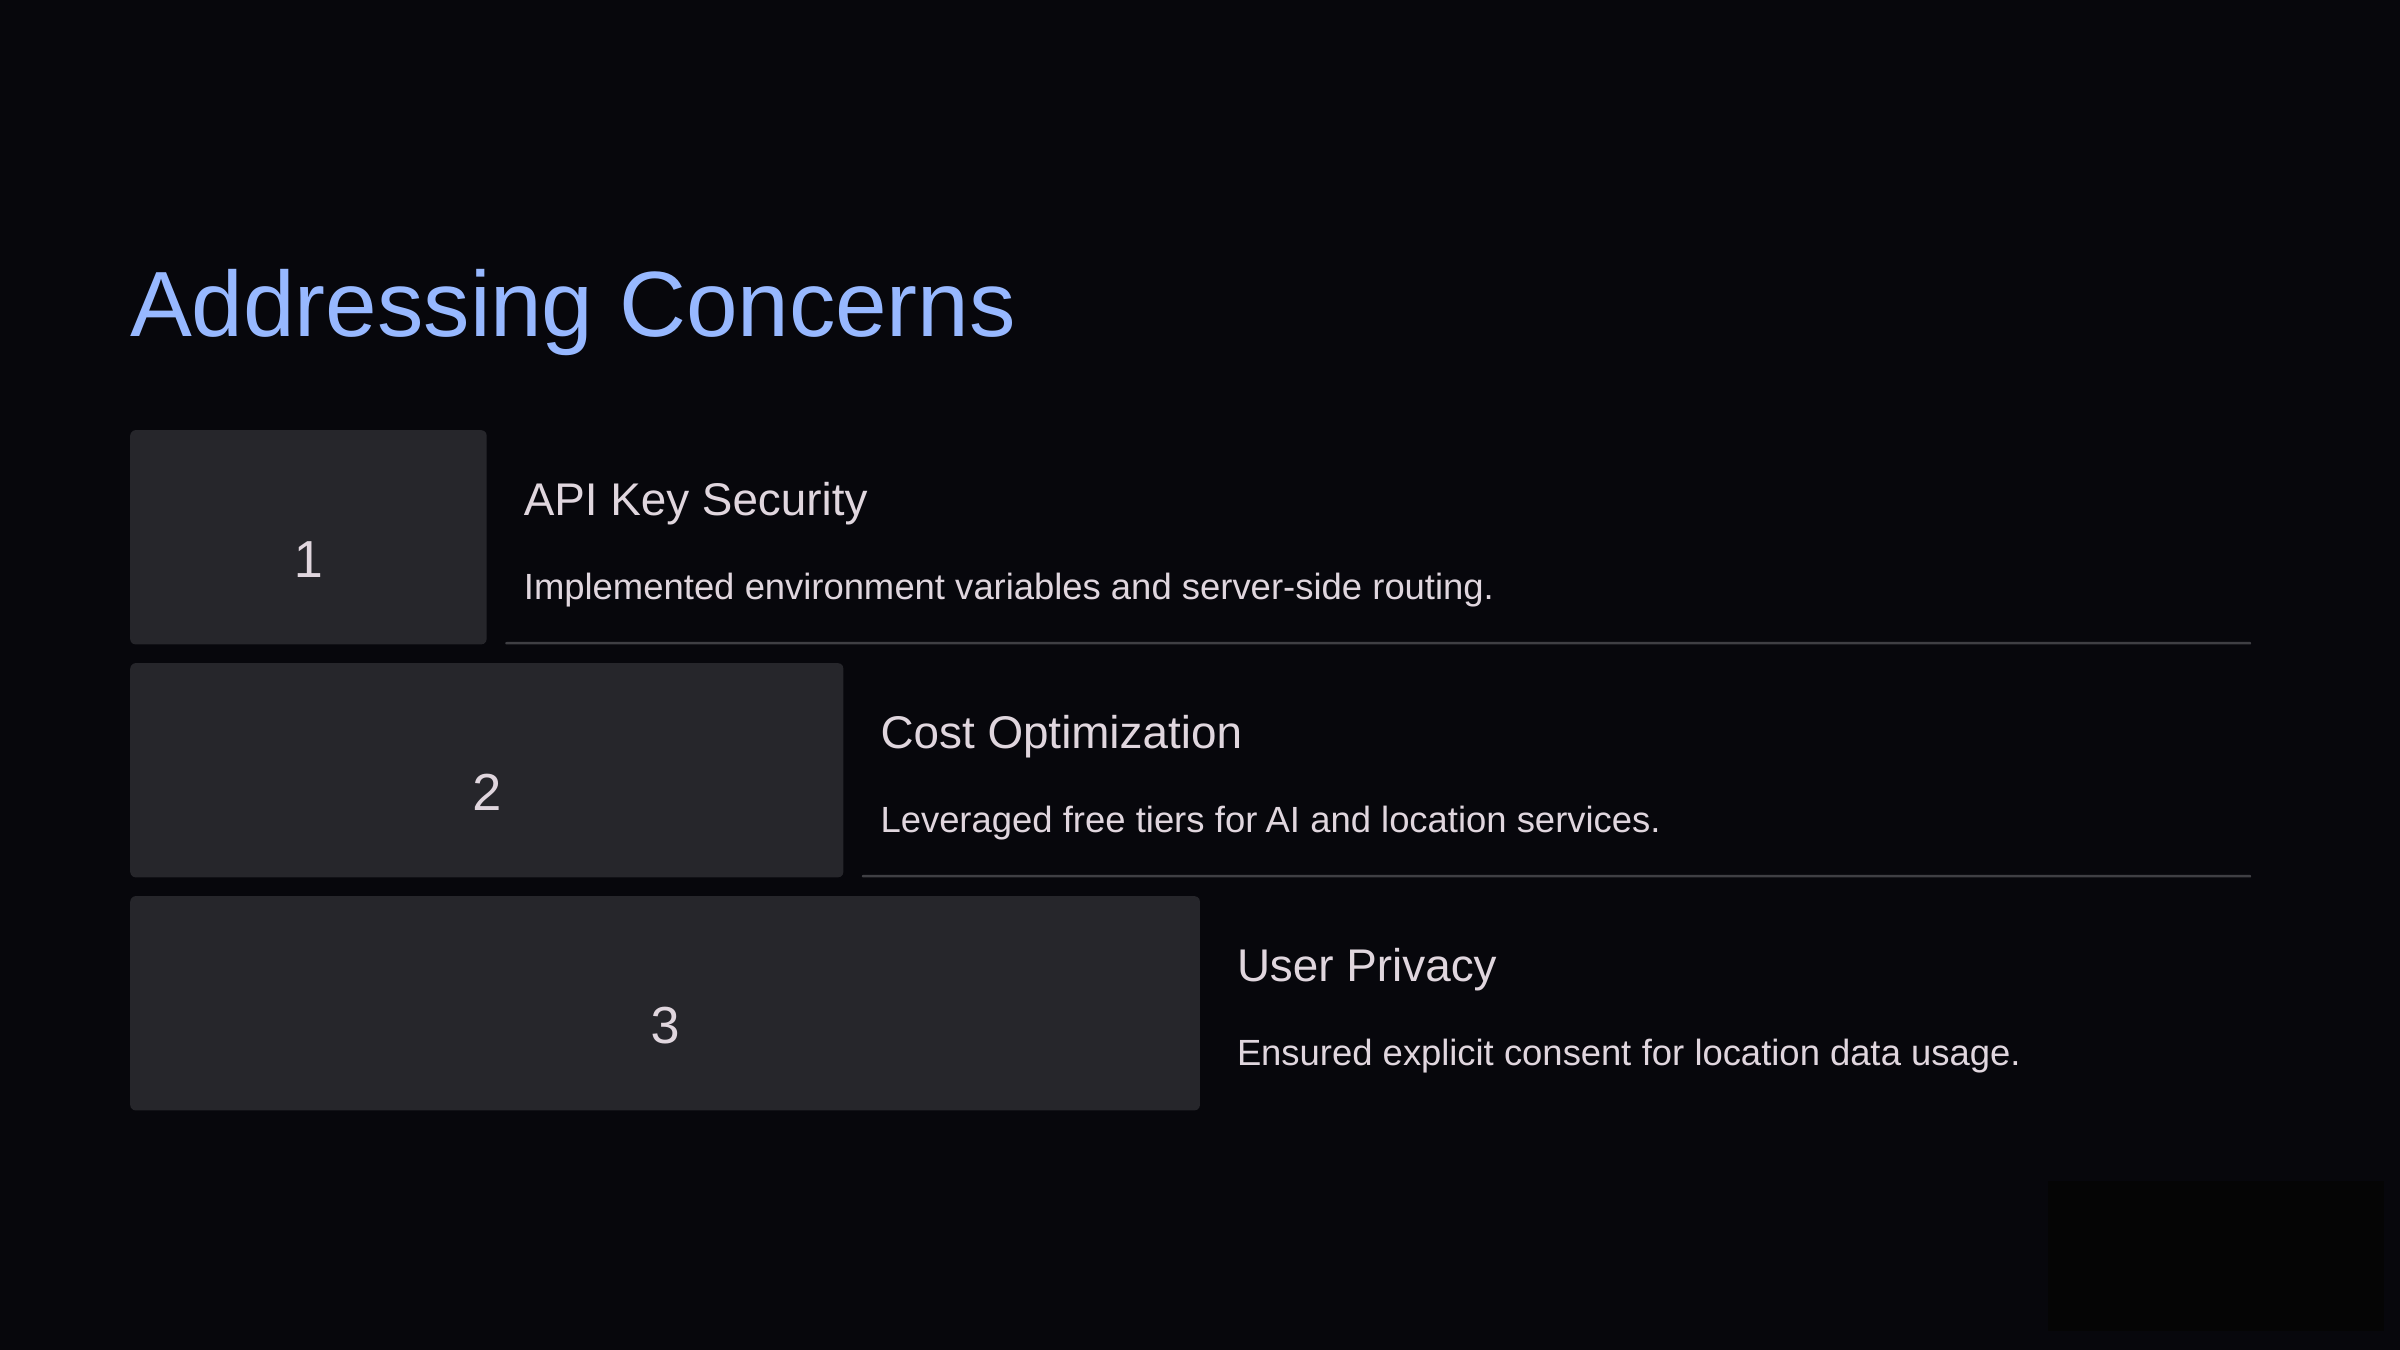

Addressing Concerns

API Key Security
1
Implemented environment variables and server-side routing.

Cost Optimization
2
Leveraged free tiers for AI and location services.

User Privacy
3
Ensured explicit consent for location data usage.